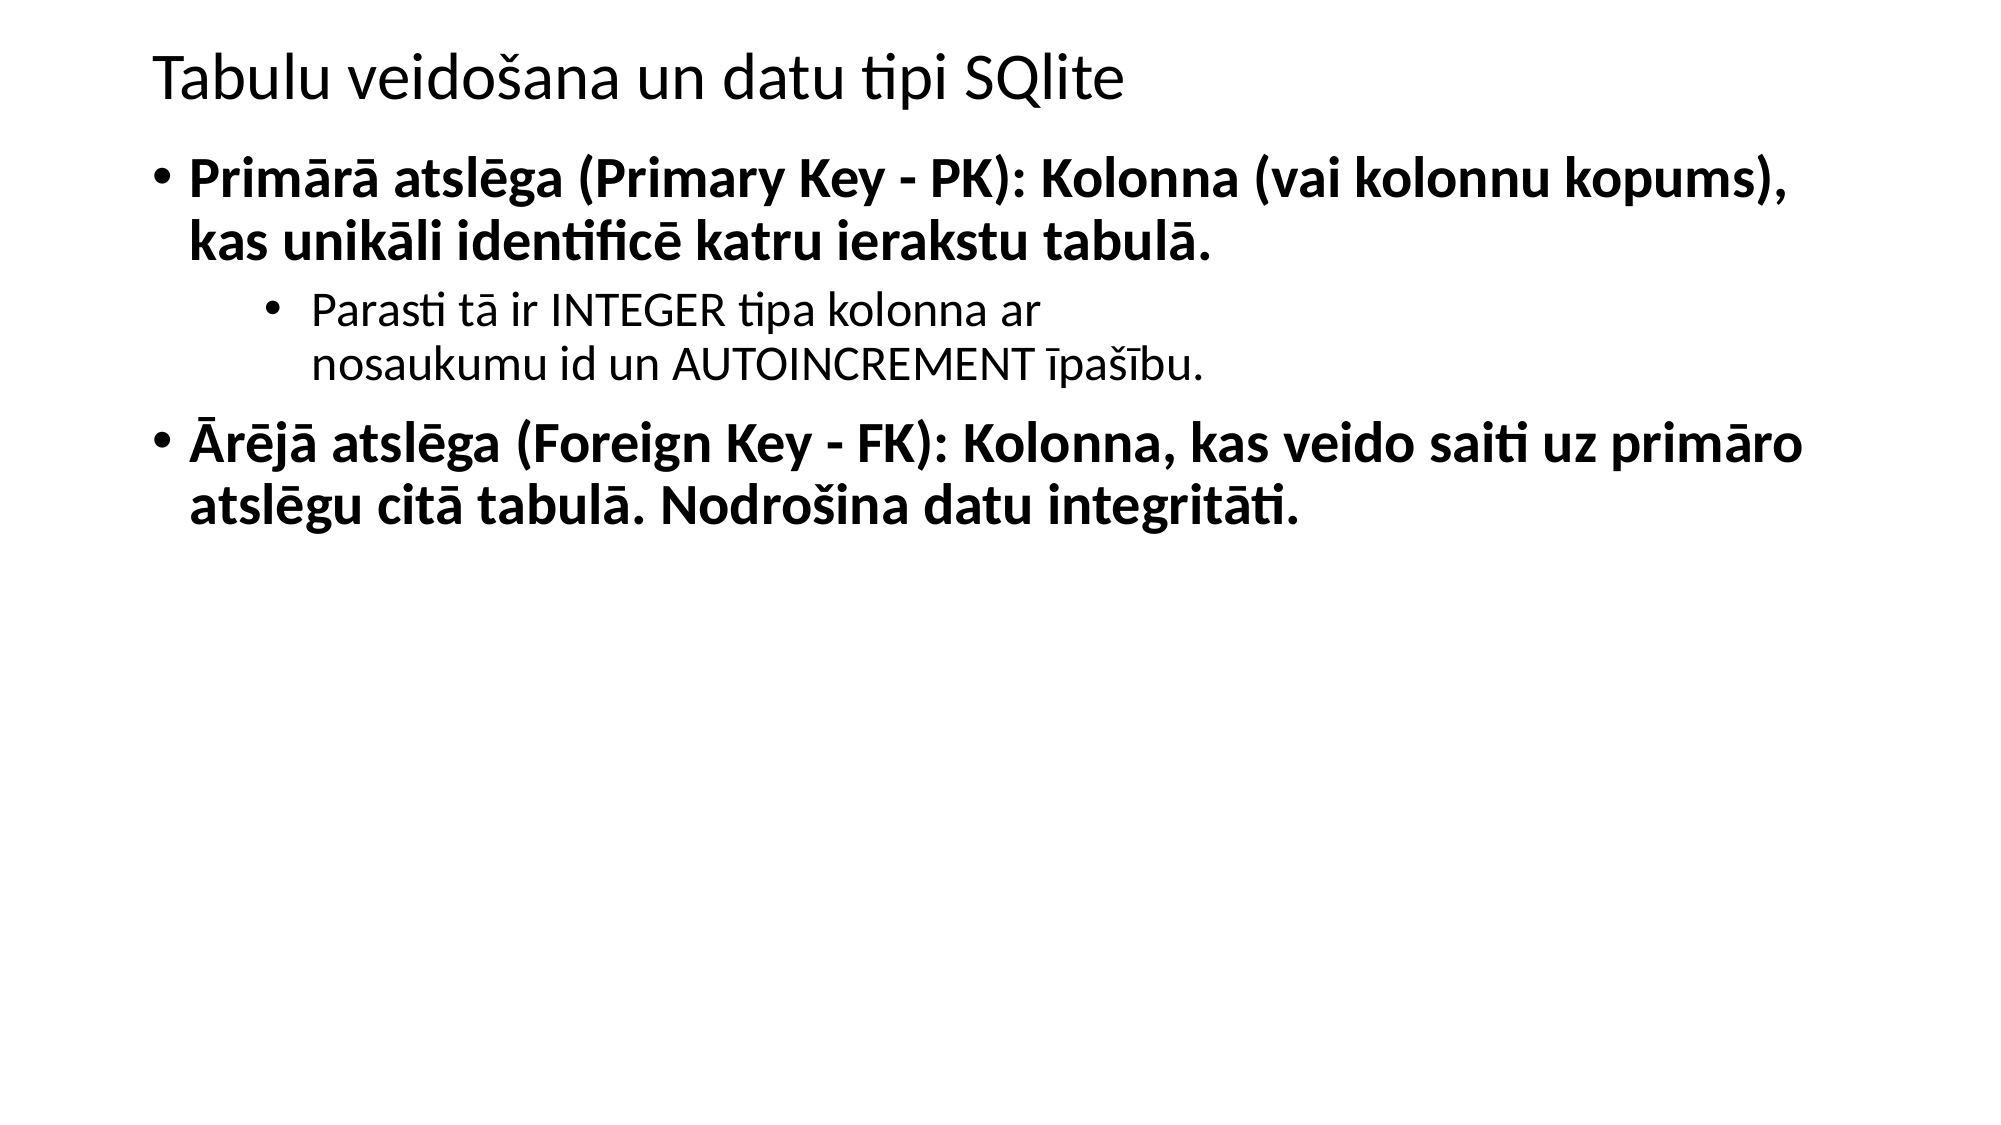

# Tabulu veidošana un datu tipi SQlite
Primārā atslēga (Primary Key - PK): Kolonna (vai kolonnu kopums), kas unikāli identificē katru ierakstu tabulā.
Parasti tā ir INTEGER tipa kolonna ar nosaukumu id un AUTOINCREMENT īpašību.
Ārējā atslēga (Foreign Key - FK): Kolonna, kas veido saiti uz primāro atslēgu citā tabulā. Nodrošina datu integritāti.